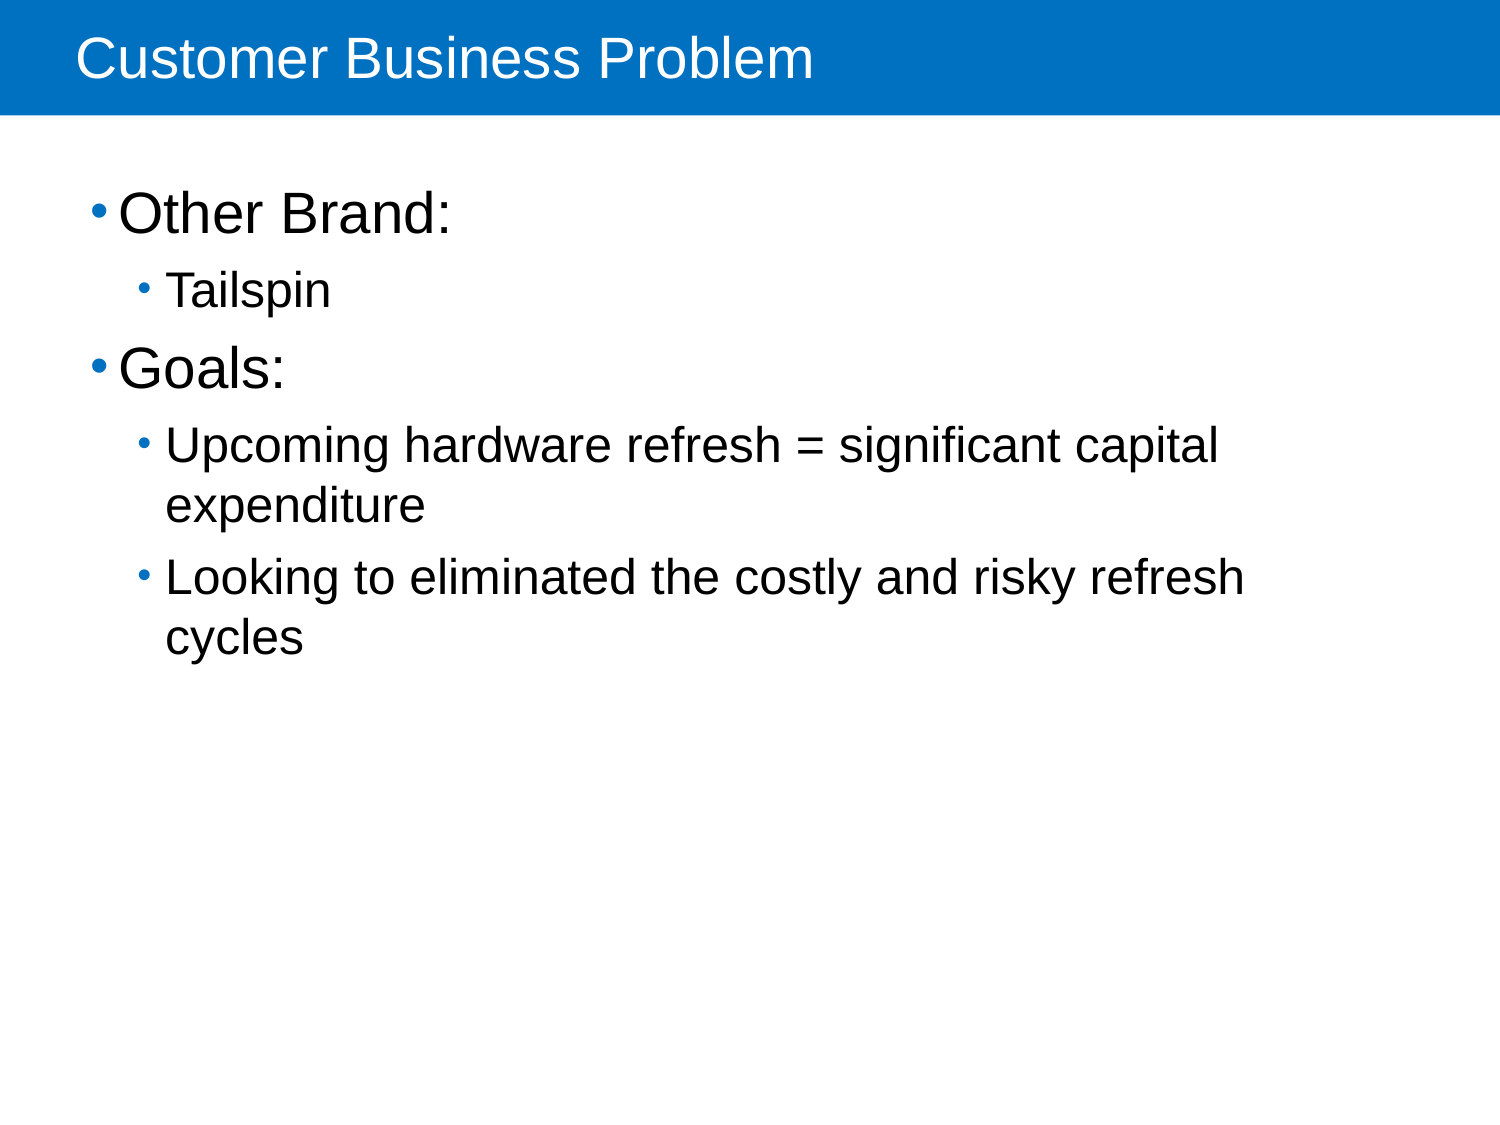

# Customer Business Problem
Other Brand:
Tailspin
Goals:
Upcoming hardware refresh = significant capital expenditure
Looking to eliminated the costly and risky refresh cycles